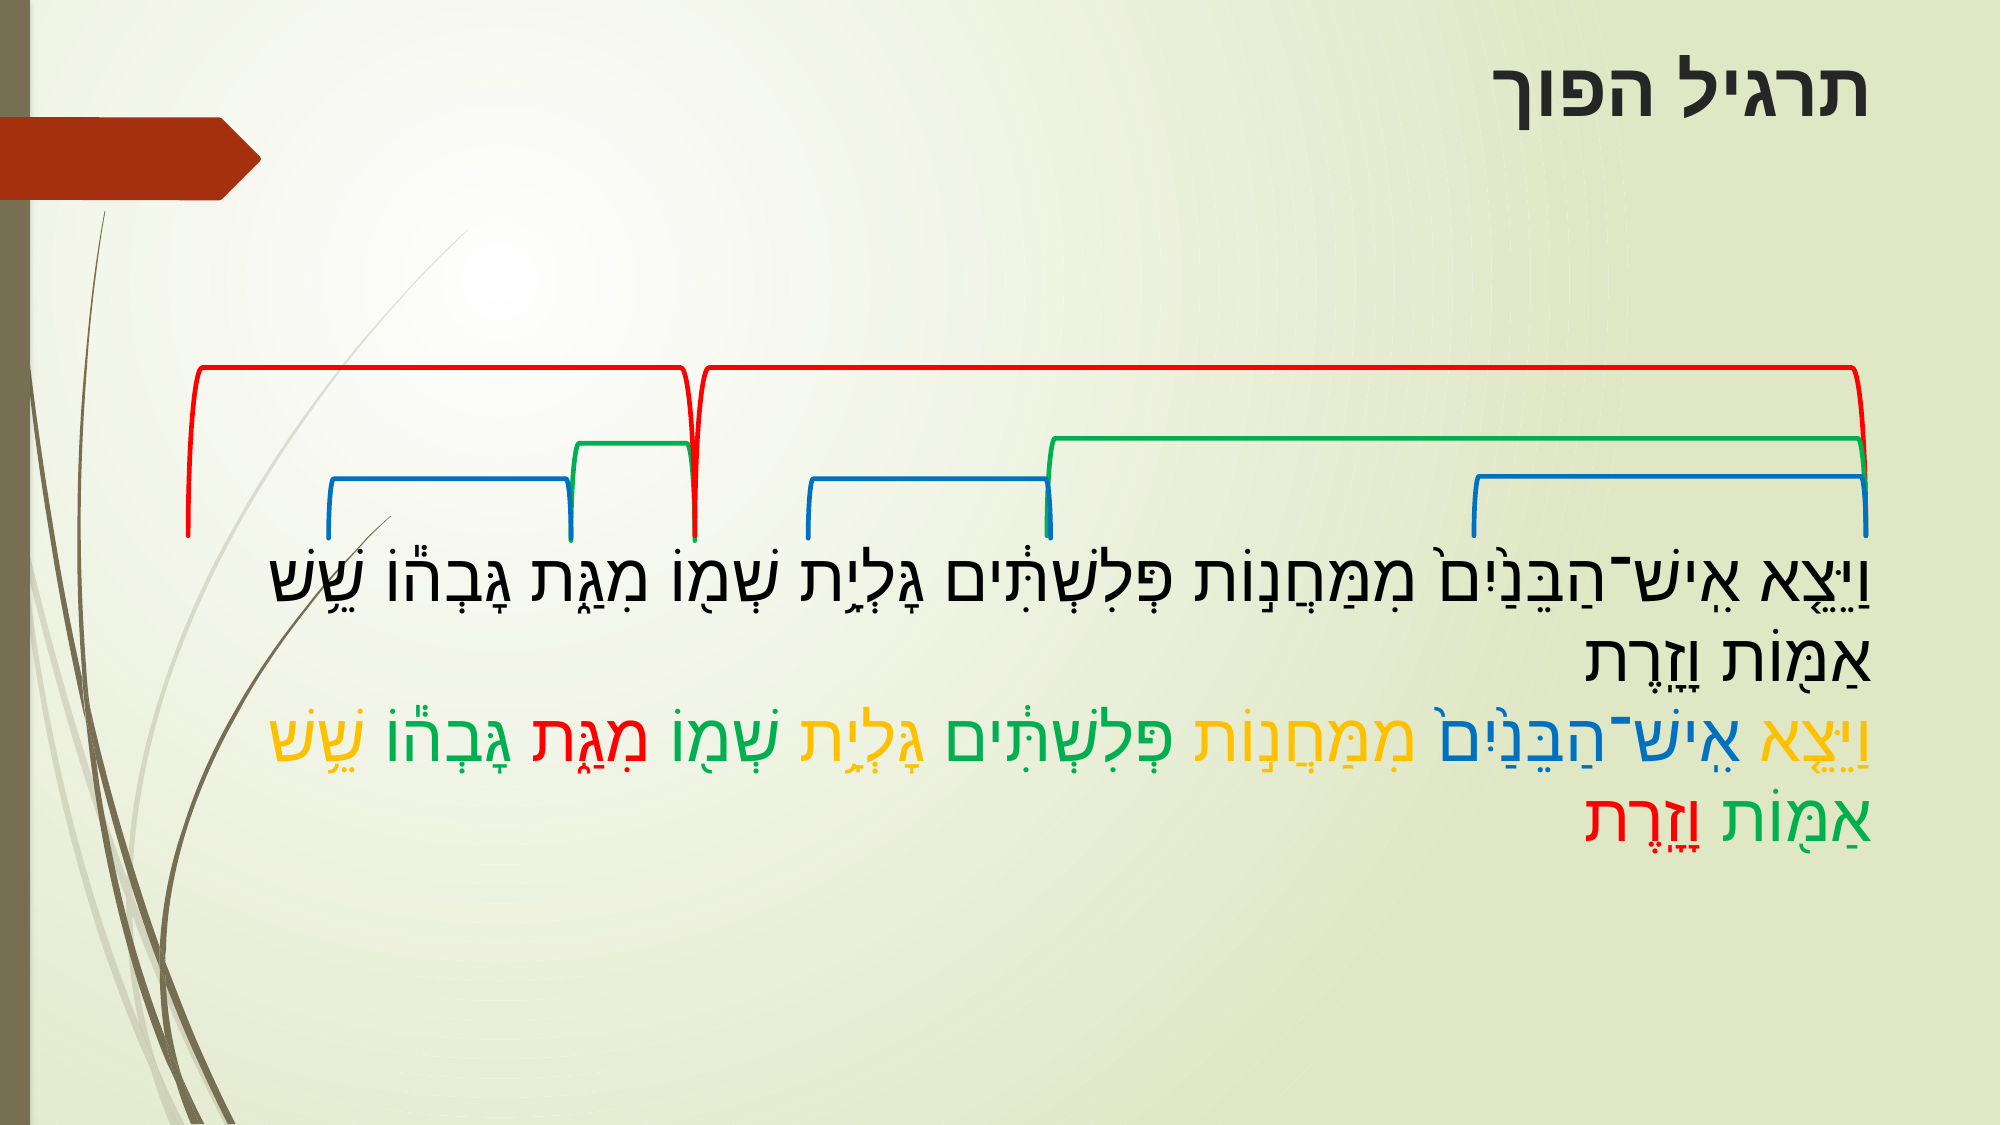

# תרגיל הפוך

וַיֵּצֵ֤א אִֽישׁ־הַבֵּנַ֙יִם֙ מִמַּחֲנ֣וֹת פְּלִשְׁתִּ֔ים גׇּלְיָ֥ת שְׁמ֖וֹ מִגַּ֑ת גׇּבְה֕וֹ שֵׁ֥שׁ אַמּ֖וֹת וָזָֽרֶת
וַיֵּצֵ֤א אִֽישׁ־הַבֵּנַ֙יִם֙ מִמַּחֲנ֣וֹת פְּלִשְׁתִּ֔ים גׇּלְיָ֥ת שְׁמ֖וֹ מִגַּ֑ת גׇּבְה֕וֹ שֵׁ֥שׁ אַמּ֖וֹת וָזָֽרֶת